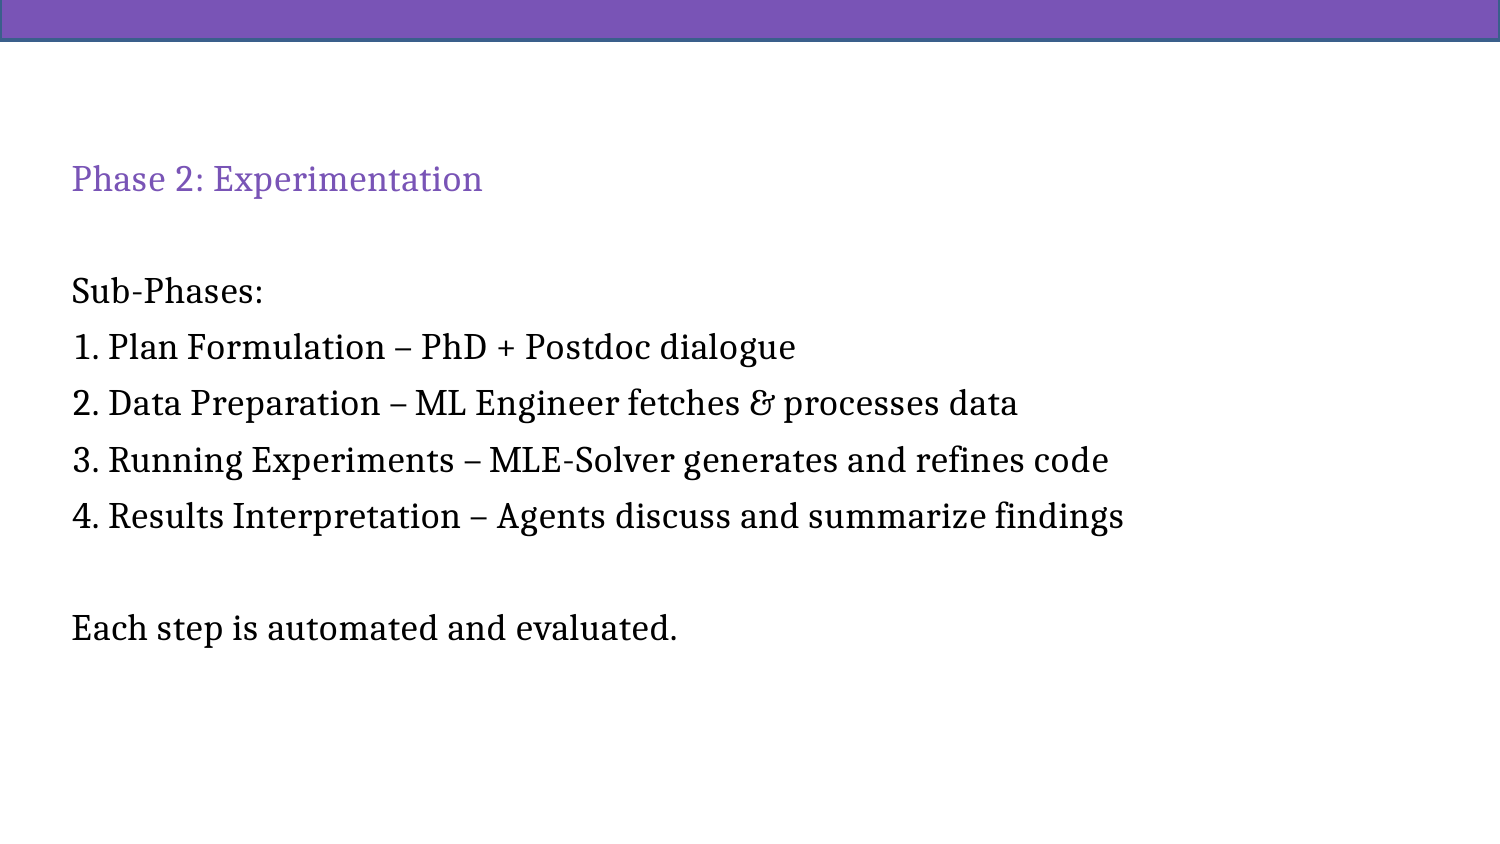

Phase 2: Experimentation

Sub-Phases:
1. Plan Formulation – PhD + Postdoc dialogue
2. Data Preparation – ML Engineer fetches & processes data
3. Running Experiments – MLE-Solver generates and refines code
4. Results Interpretation – Agents discuss and summarize findings

Each step is automated and evaluated.